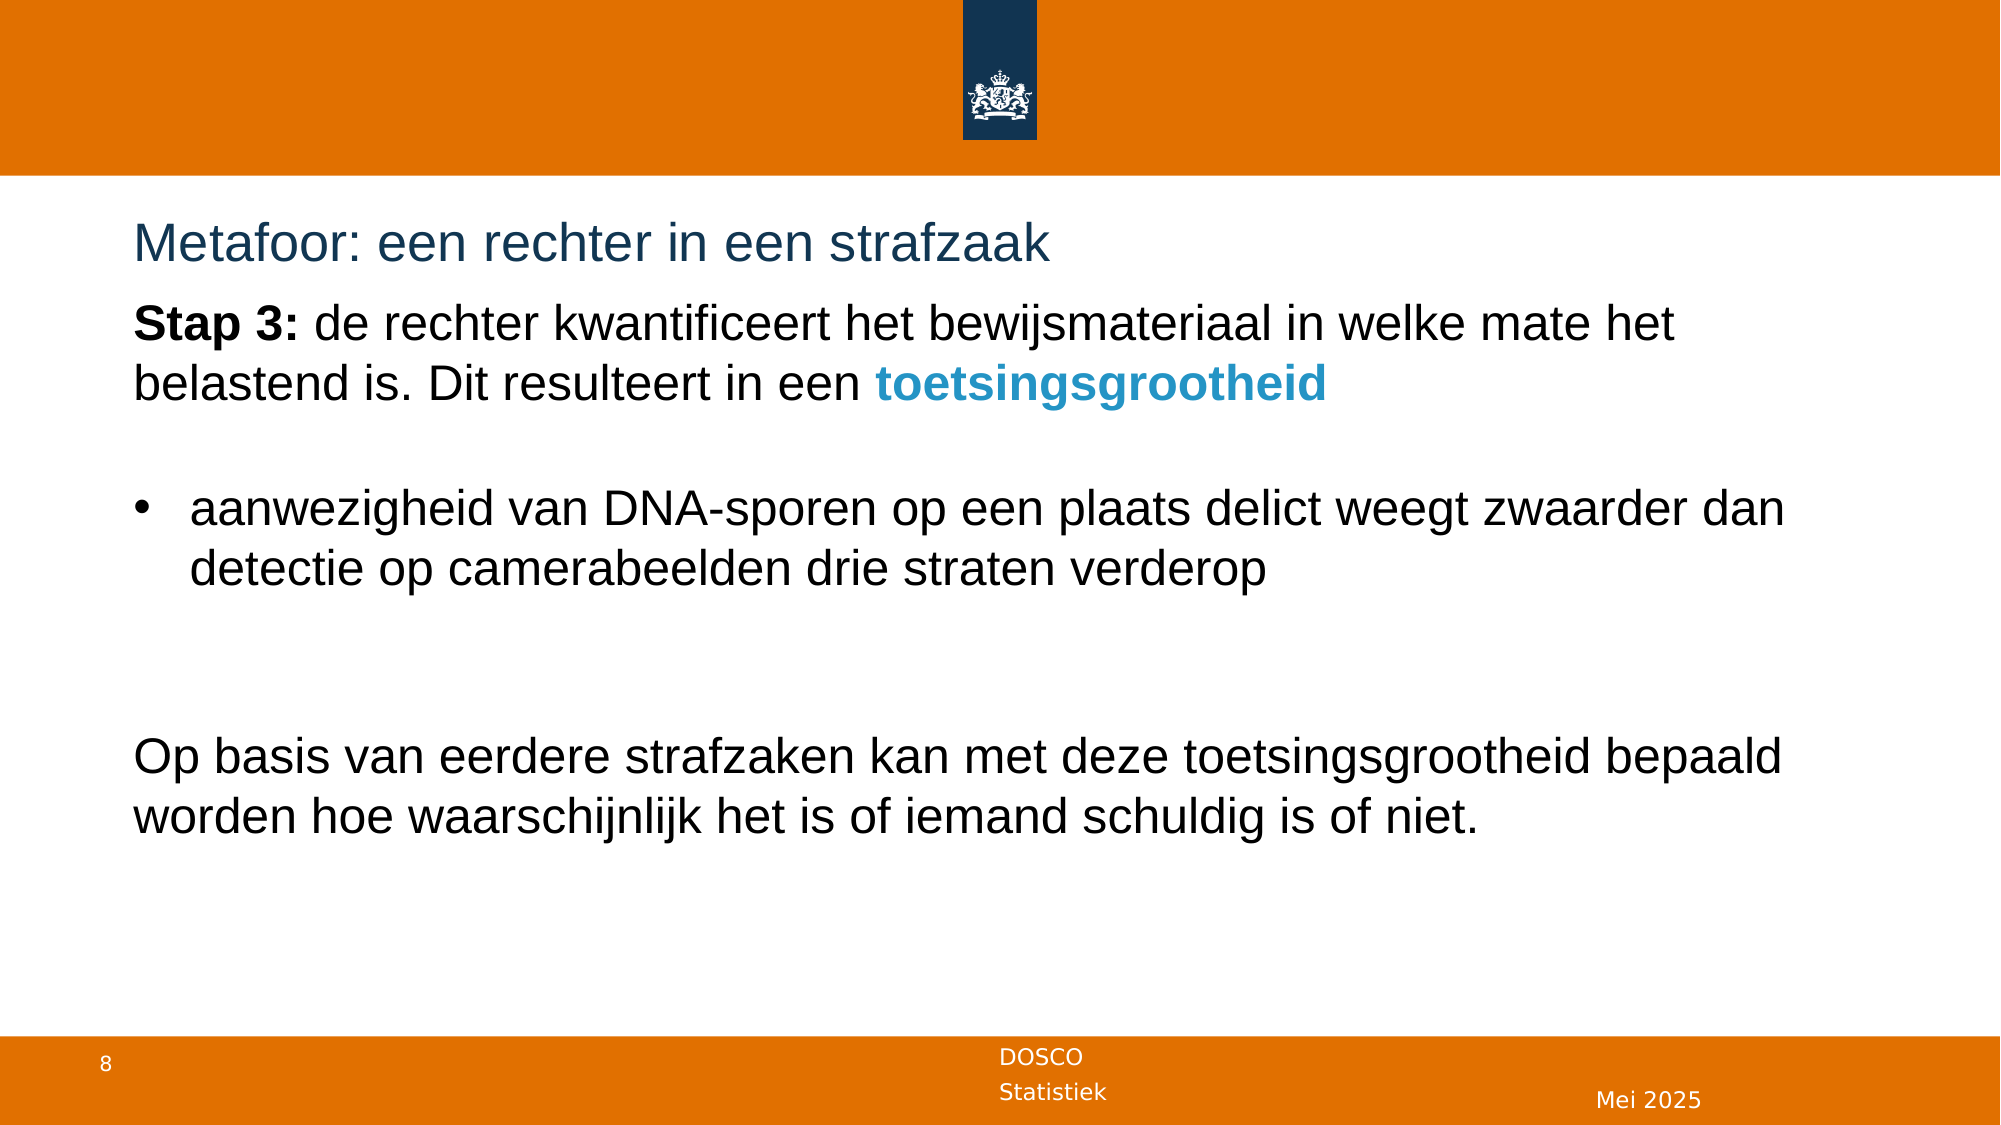

# Metafoor: een rechter in een strafzaak
Stap 3: de rechter kwantificeert het bewijsmateriaal in welke mate het belastend is. Dit resulteert in een toetsingsgrootheid

aanwezigheid van DNA-sporen op een plaats delict weegt zwaarder dan detectie op camerabeelden drie straten verderop

Op basis van eerdere strafzaken kan met deze toetsingsgrootheid bepaald worden hoe waarschijnlijk het is of iemand schuldig is of niet.

Mei 2025